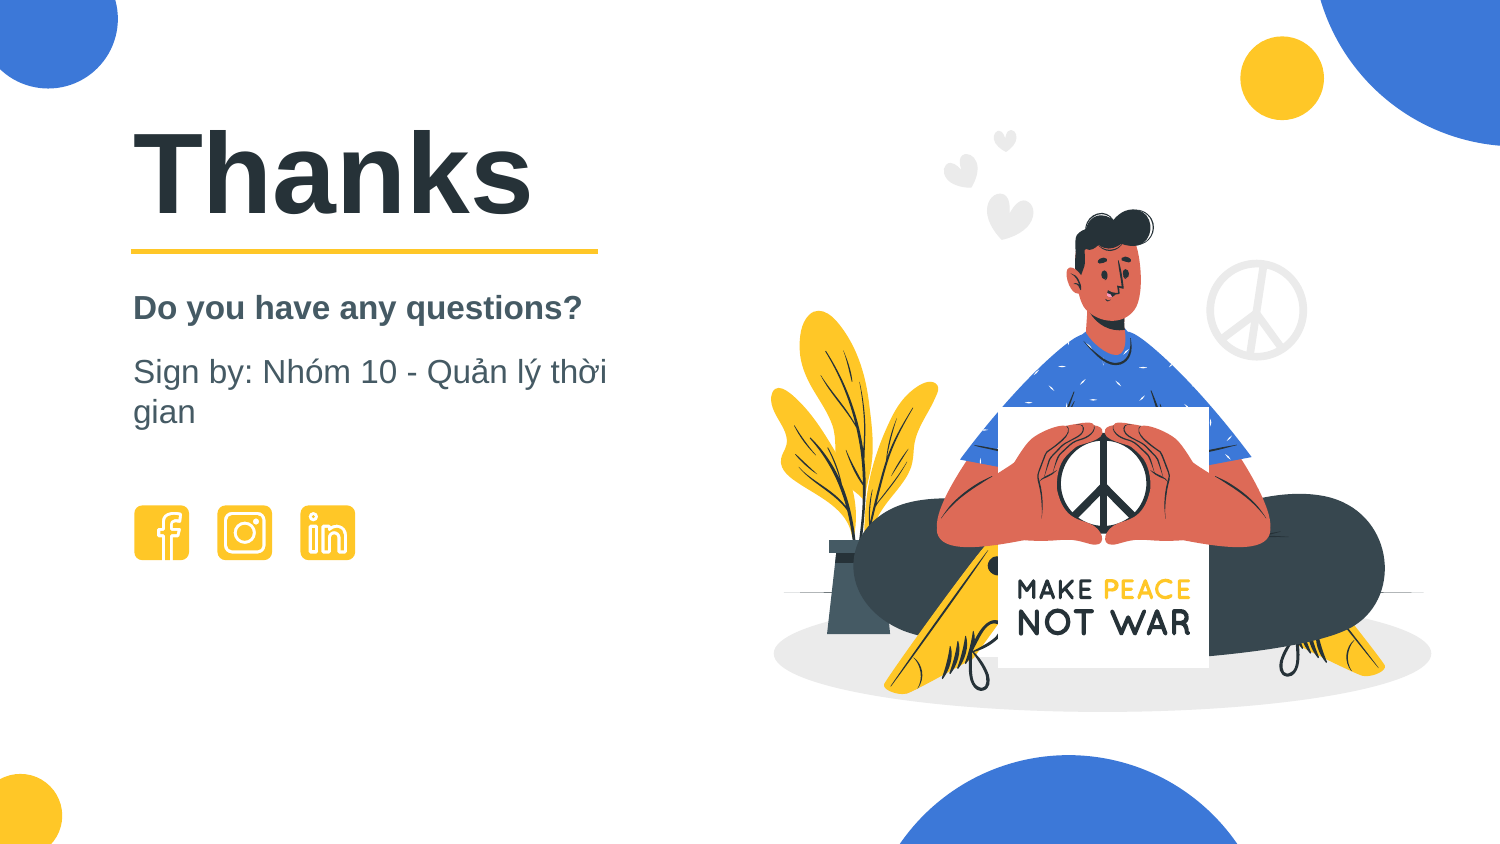

# Thanks

Do you have any questions?

Sign by: Nhóm 10 - Quản lý thời gian